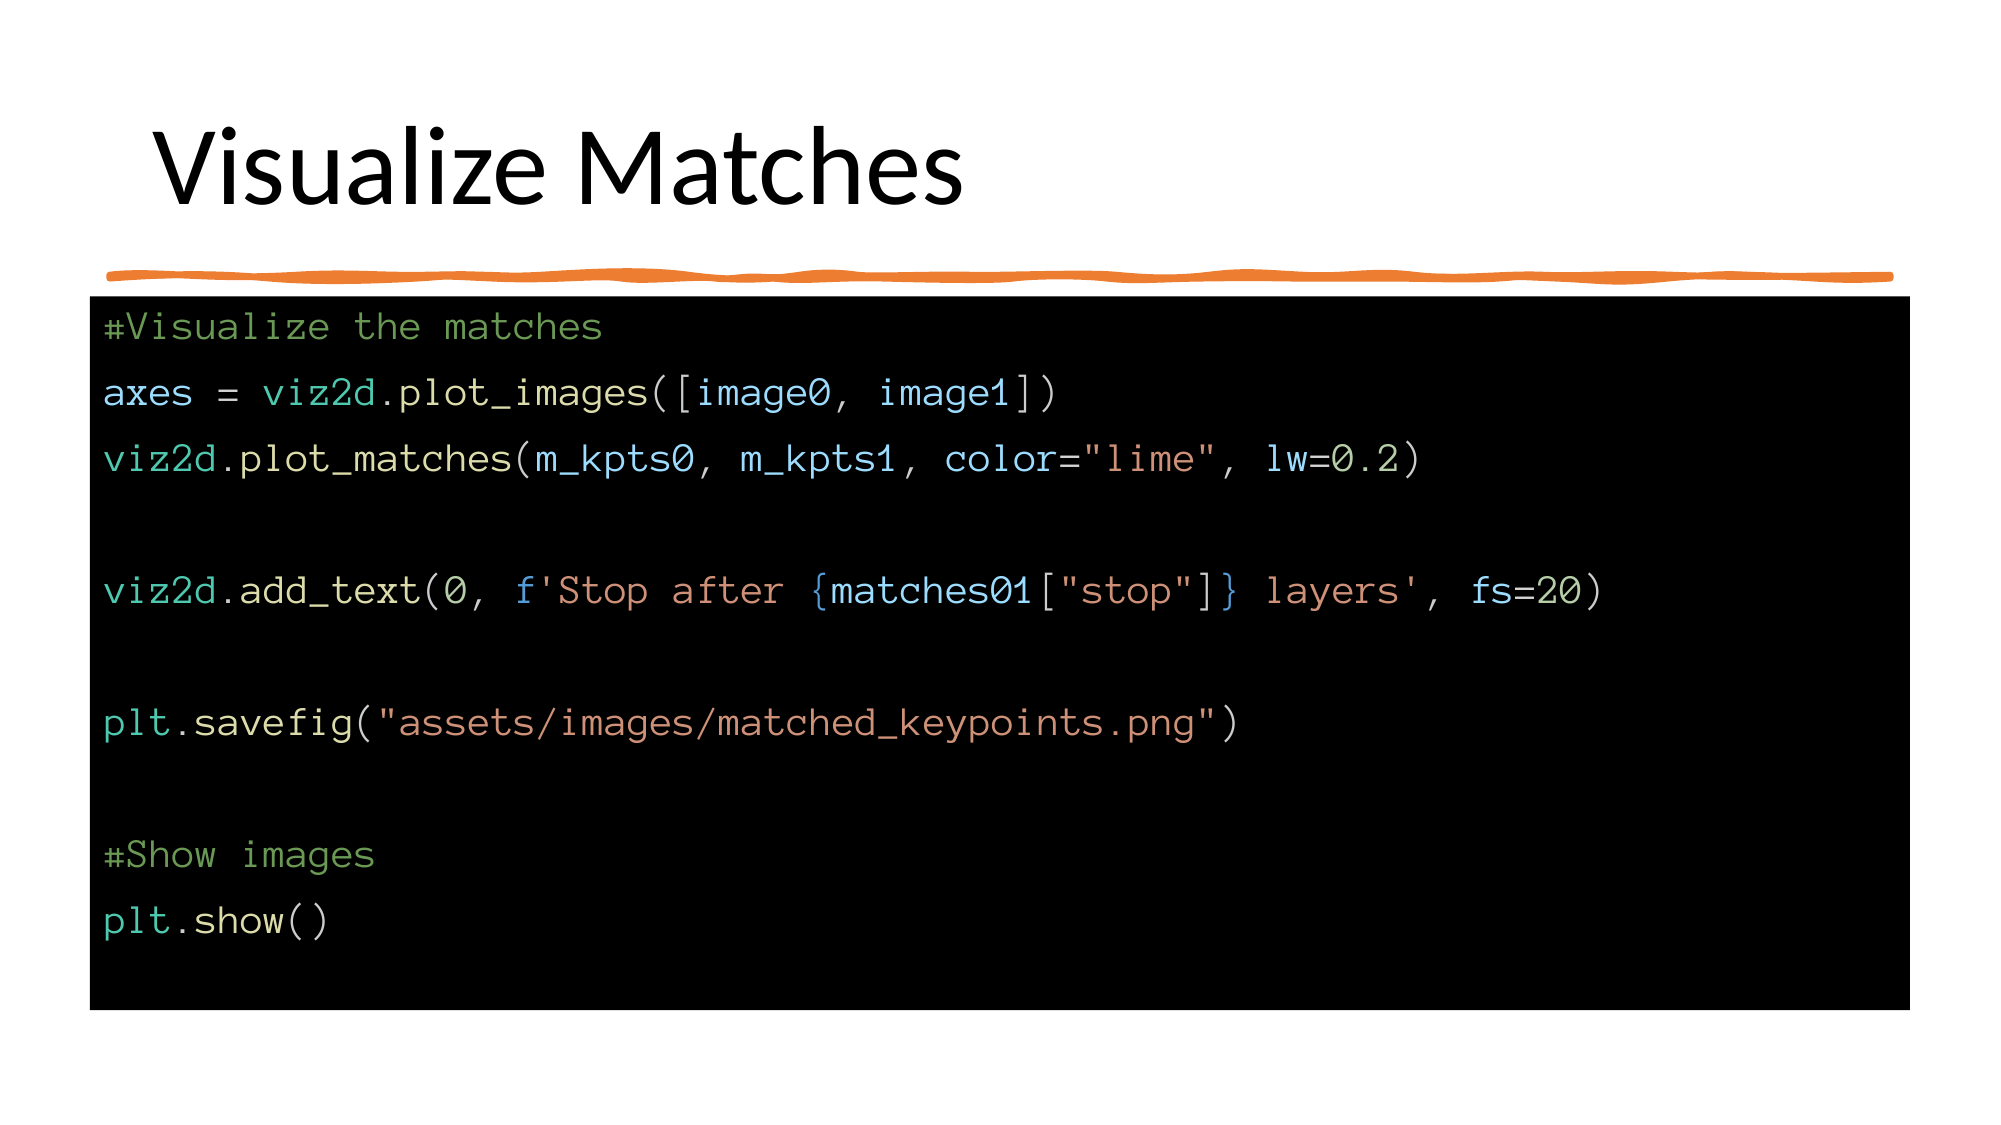

# Visualize Matches

#Visualize the matches
axes = viz2d.plot_images([image0, image1])
viz2d.plot_matches(m_kpts0, m_kpts1, color="lime", lw=0.2)

viz2d.add_text(0, f'Stop after {matches01["stop"]} layers', fs=20)

plt.savefig("assets/images/matched_keypoints.png")

#Show images
plt.show()

#Visualize the matches
axes = viz2d.plot_images([image0, image1])
viz2d.plot_matches(m_kpts0, m_kpts1, color="lime", lw=0.2)

viz2d.add_text(0, f'Stop after {matches01["stop"]} layers', fs=20)

plt.savefig("assets/images/matched_keypoints.png")

#Show images
plt.show()